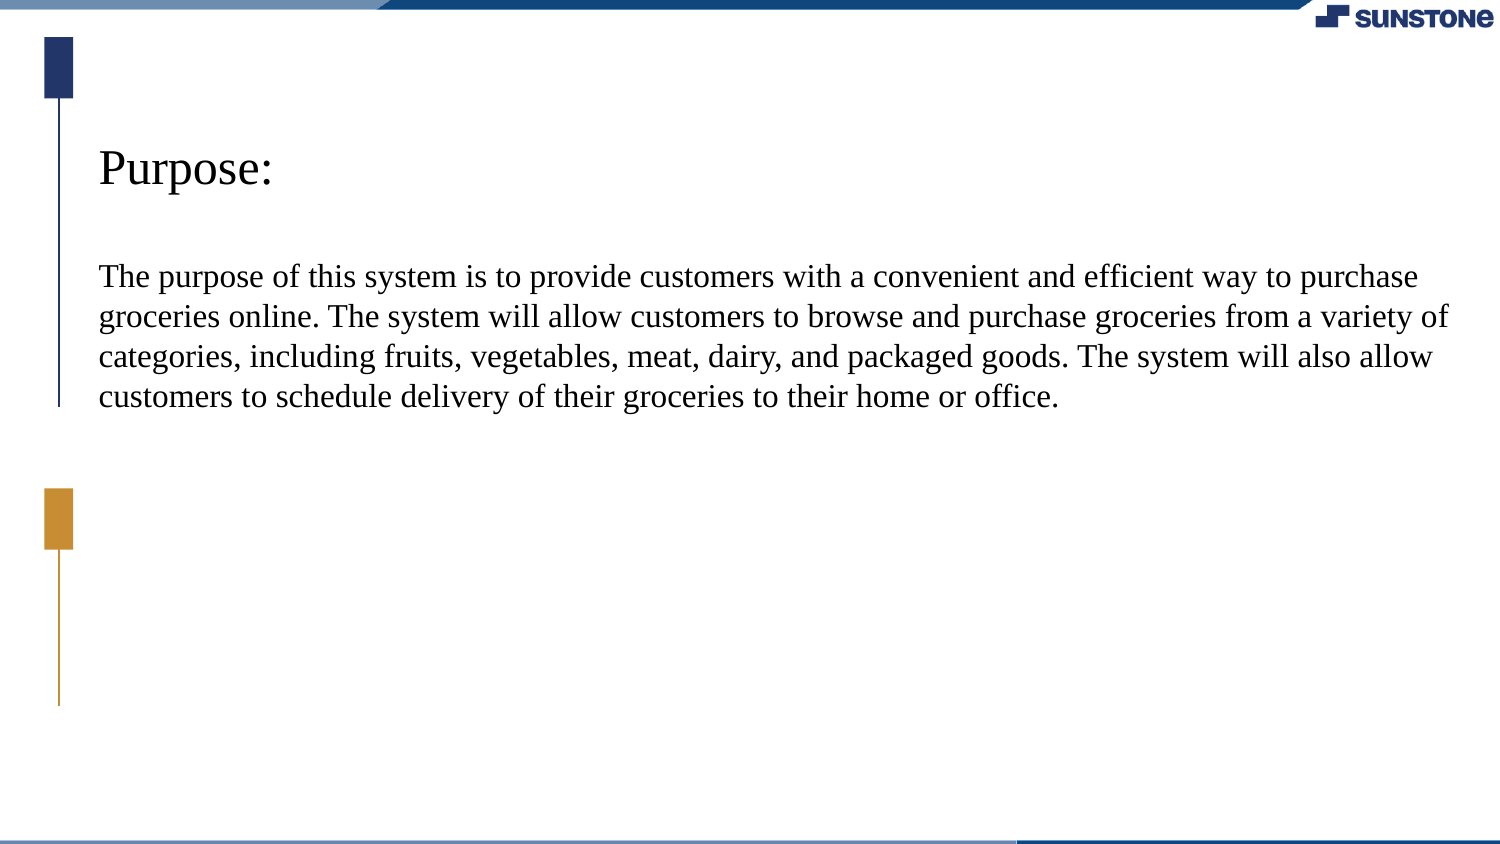

Purpose:

The purpose of this system is to provide customers with a convenient and efficient way to purchase groceries online. The system will allow customers to browse and purchase groceries from a variety of categories, including fruits, vegetables, meat, dairy, and packaged goods. The system will also allow customers to schedule delivery of their groceries to their home or office.